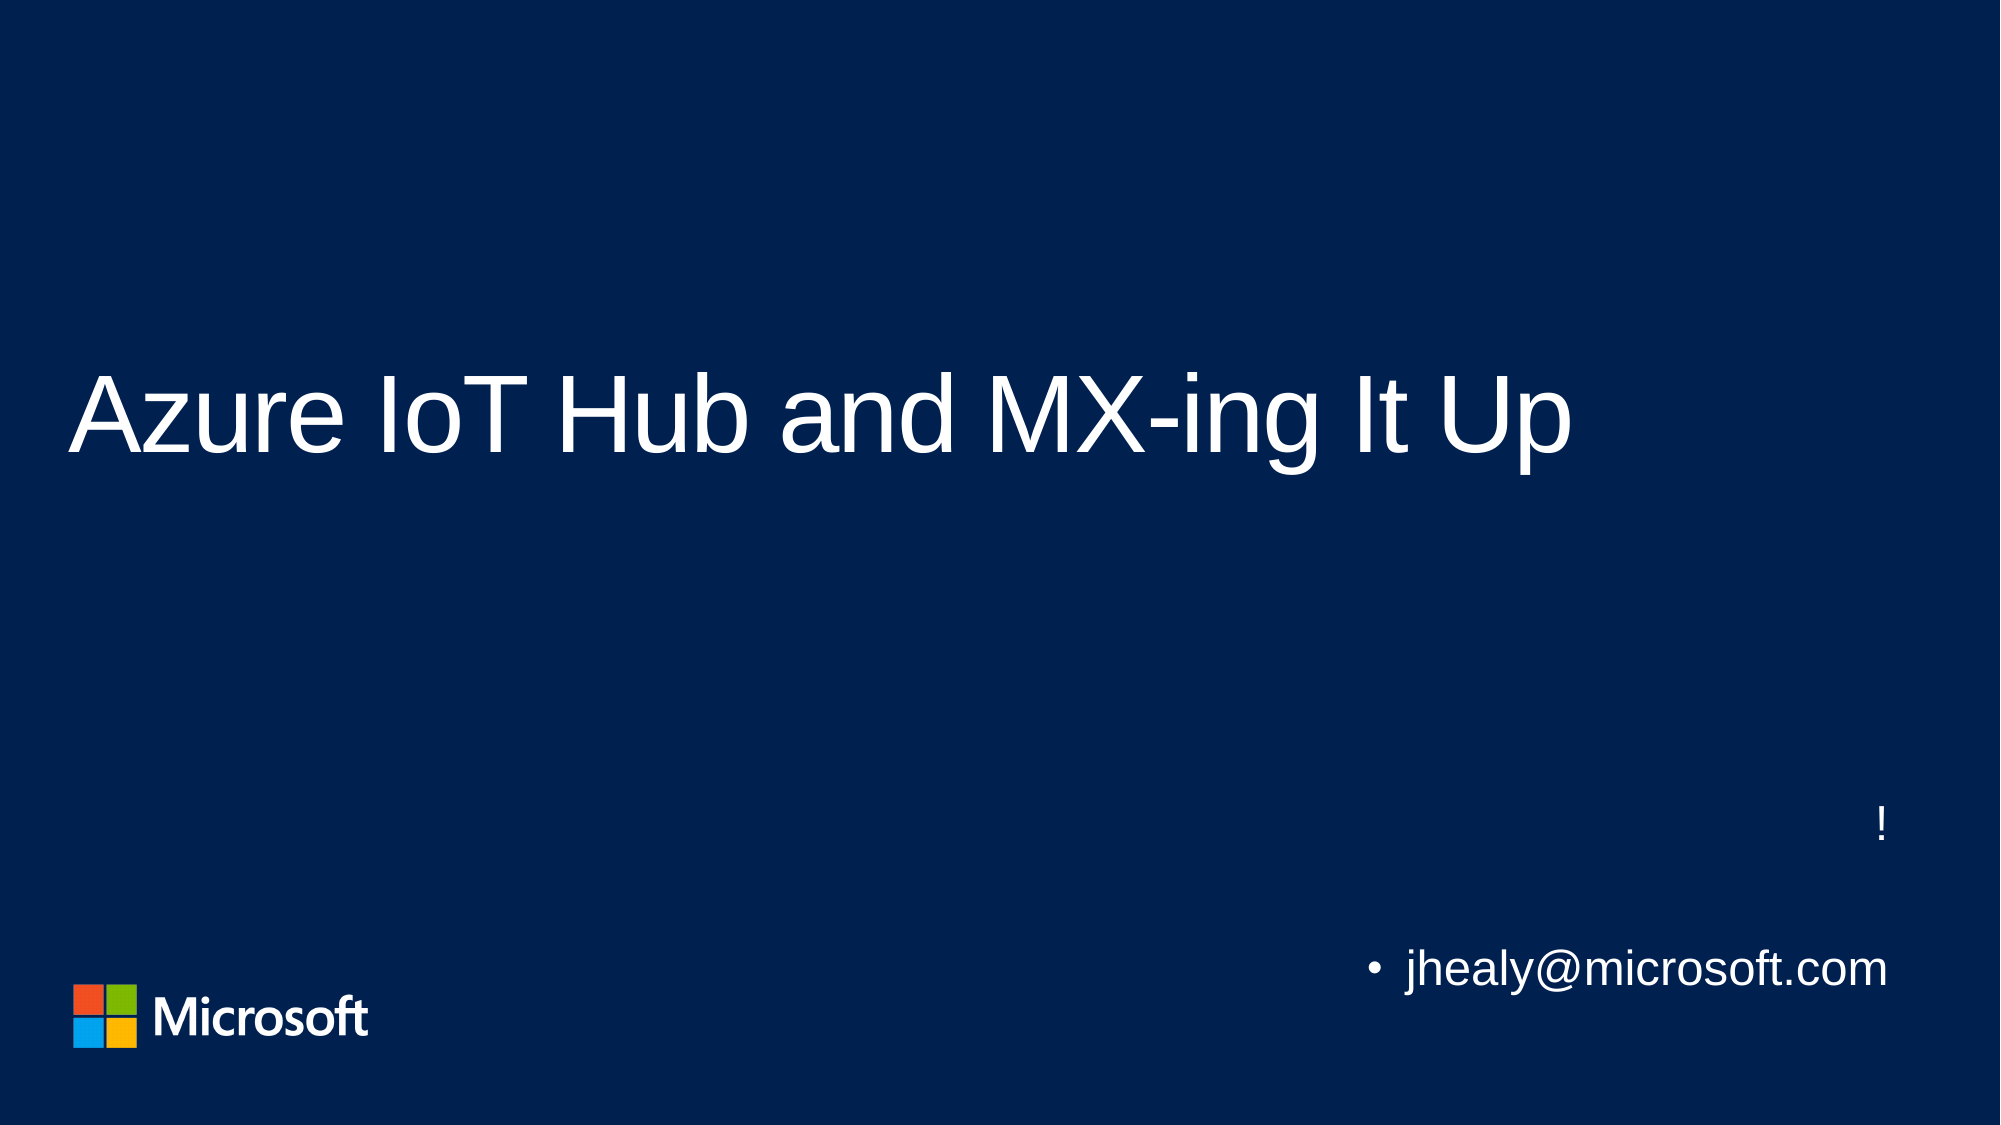

# Azure IoT Hub and MX-ing It Up
!

jhealy@microsoft.com